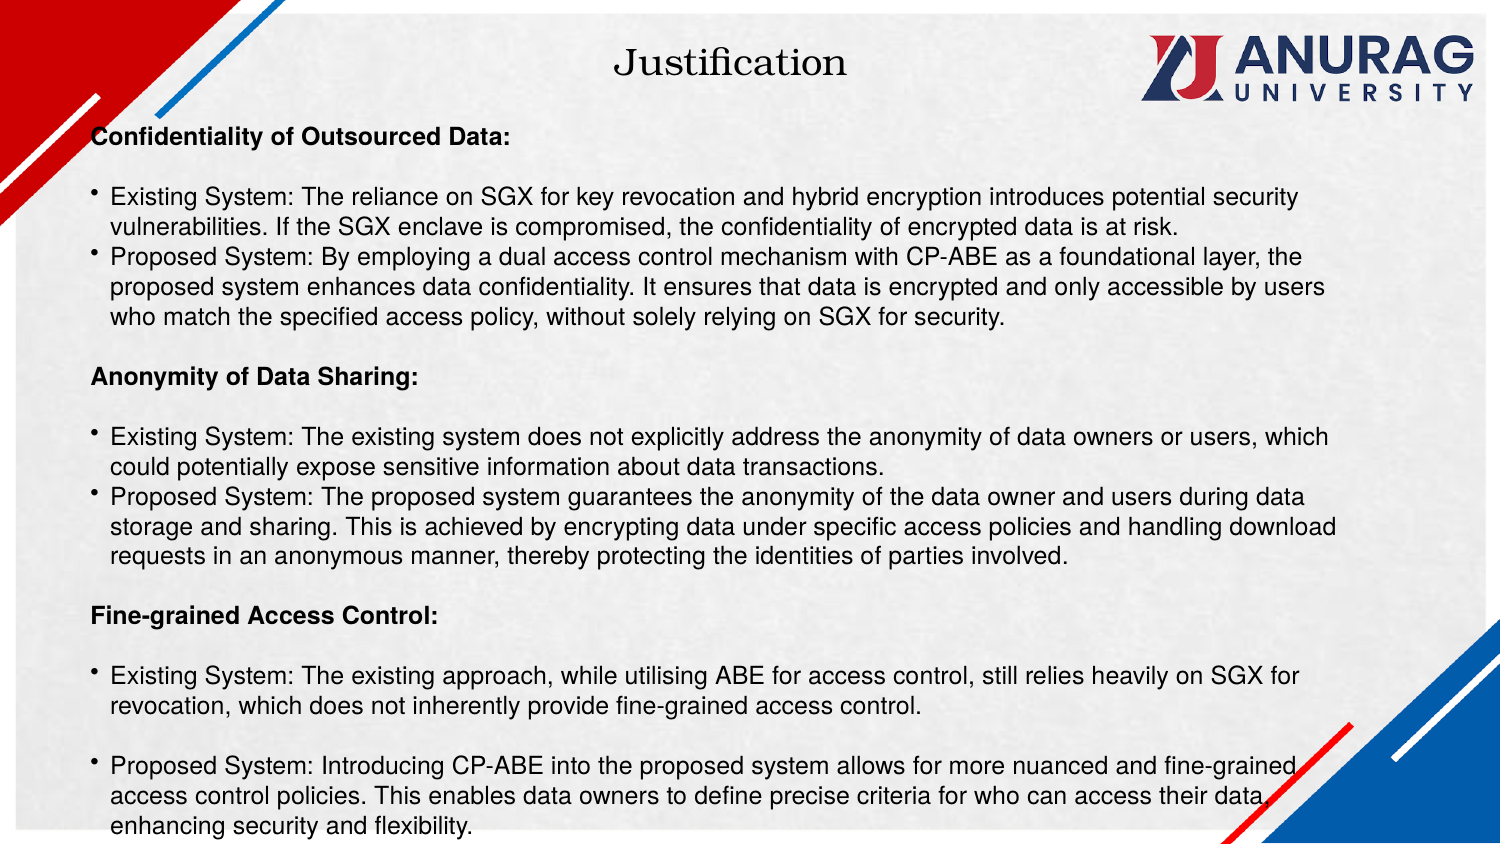

# Justification
Confidentiality of Outsourced Data:

Existing System: The reliance on SGX for key revocation and hybrid encryption introduces potential security vulnerabilities. If the SGX enclave is compromised, the confidentiality of encrypted data is at risk.
Proposed System: By employing a dual access control mechanism with CP-ABE as a foundational layer, the proposed system enhances data confidentiality. It ensures that data is encrypted and only accessible by users who match the specified access policy, without solely relying on SGX for security.

Anonymity of Data Sharing:

Existing System: The existing system does not explicitly address the anonymity of data owners or users, which could potentially expose sensitive information about data transactions.
Proposed System: The proposed system guarantees the anonymity of the data owner and users during data storage and sharing. This is achieved by encrypting data under specific access policies and handling download requests in an anonymous manner, thereby protecting the identities of parties involved.

Fine-grained Access Control:

Existing System: The existing approach, while utilising ABE for access control, still relies heavily on SGX for revocation, which does not inherently provide fine-grained access control.

Proposed System: Introducing CP-ABE into the proposed system allows for more nuanced and fine-grained access control policies. This enables data owners to define precise criteria for who can access their data, enhancing security and flexibility.
21